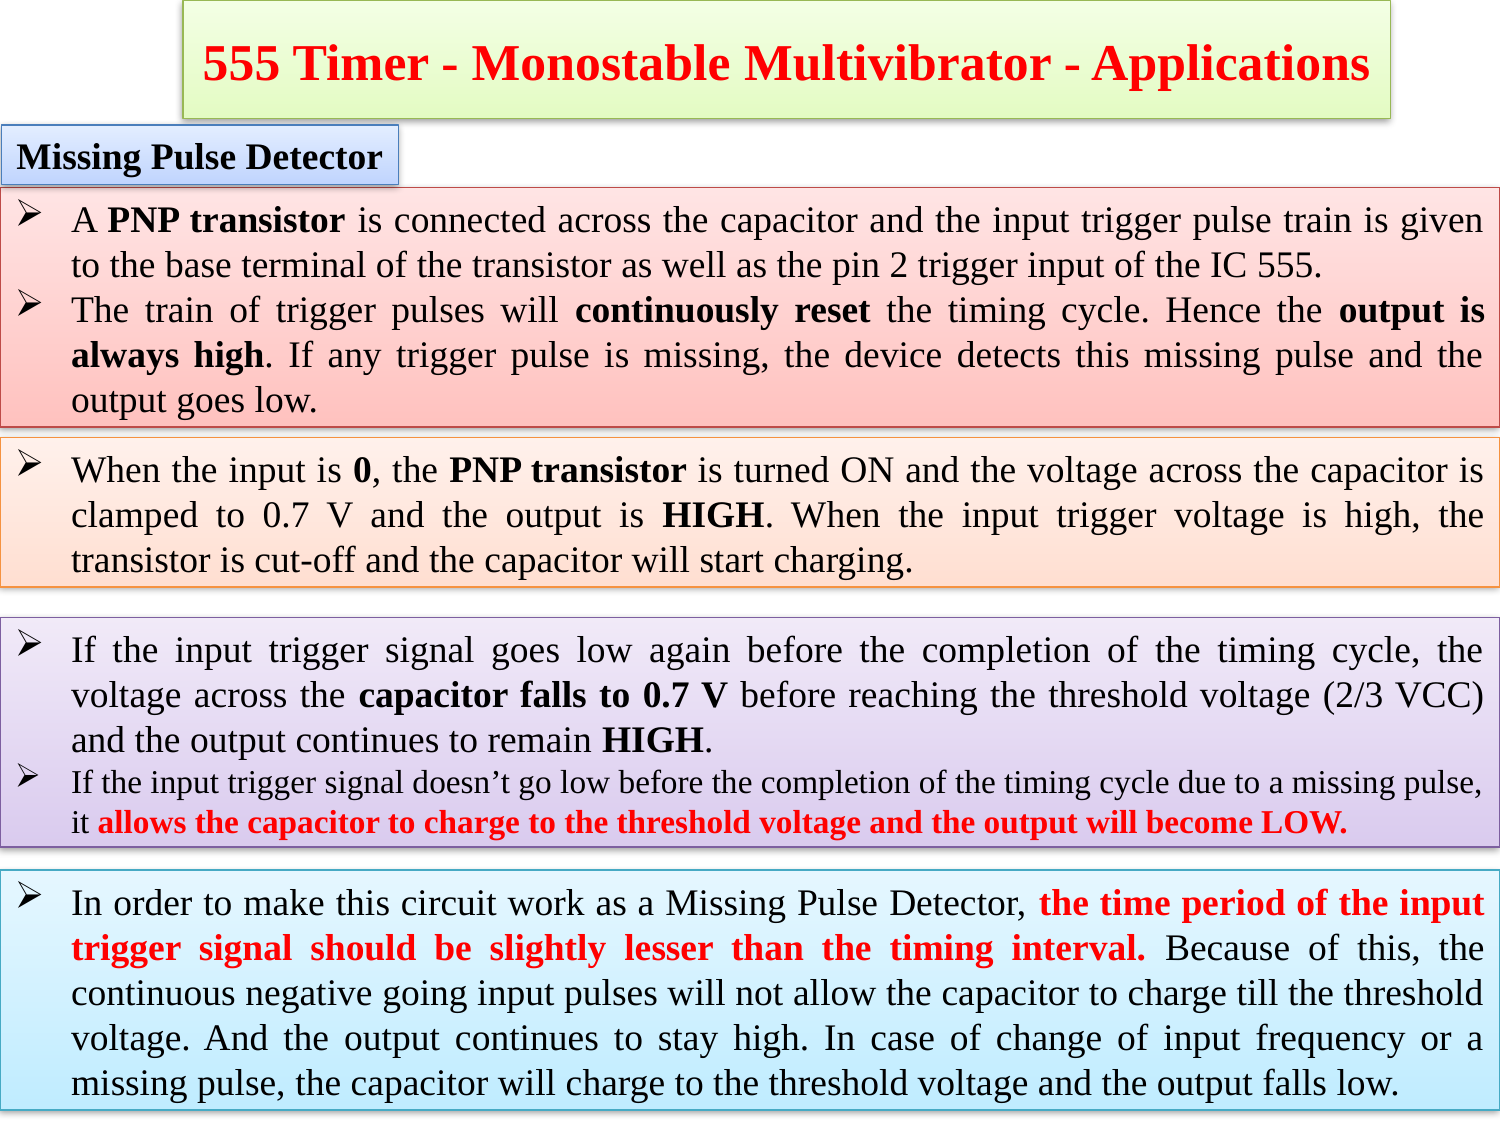

555 Timer - Monostable Multivibrator - Applications
Missing Pulse Detector
A PNP transistor is connected across the capacitor and the input trigger pulse train is given to the base terminal of the transistor as well as the pin 2 trigger input of the IC 555.
The train of trigger pulses will continuously reset the timing cycle. Hence the output is always high. If any trigger pulse is missing, the device detects this missing pulse and the output goes low.
When the input is 0, the PNP transistor is turned ON and the voltage across the capacitor is clamped to 0.7 V and the output is HIGH. When the input trigger voltage is high, the transistor is cut-off and the capacitor will start charging.
If the input trigger signal goes low again before the completion of the timing cycle, the voltage across the capacitor falls to 0.7 V before reaching the threshold voltage (2/3 VCC) and the output continues to remain HIGH.
If the input trigger signal doesn’t go low before the completion of the timing cycle due to a missing pulse, it allows the capacitor to charge to the threshold voltage and the output will become LOW.
In order to make this circuit work as a Missing Pulse Detector, the time period of the input trigger signal should be slightly lesser than the timing interval. Because of this, the continuous negative going input pulses will not allow the capacitor to charge till the threshold voltage. And the output continues to stay high. In case of change of input frequency or a missing pulse, the capacitor will charge to the threshold voltage and the output falls low.